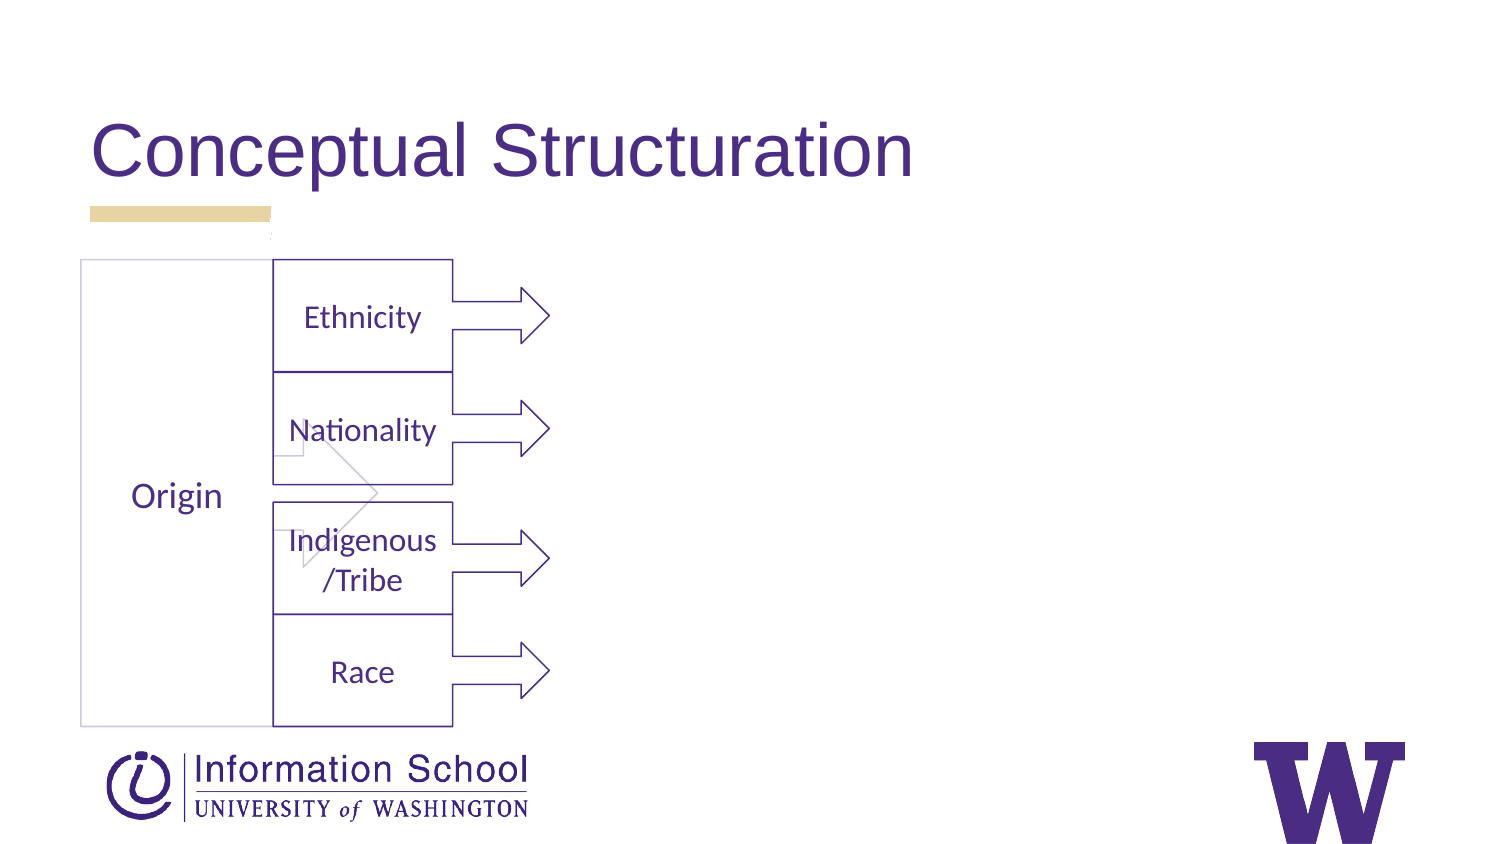

Conceptual Structuration
Origin
Ethnicity
Nationality
Indigenous/Tribe
Race